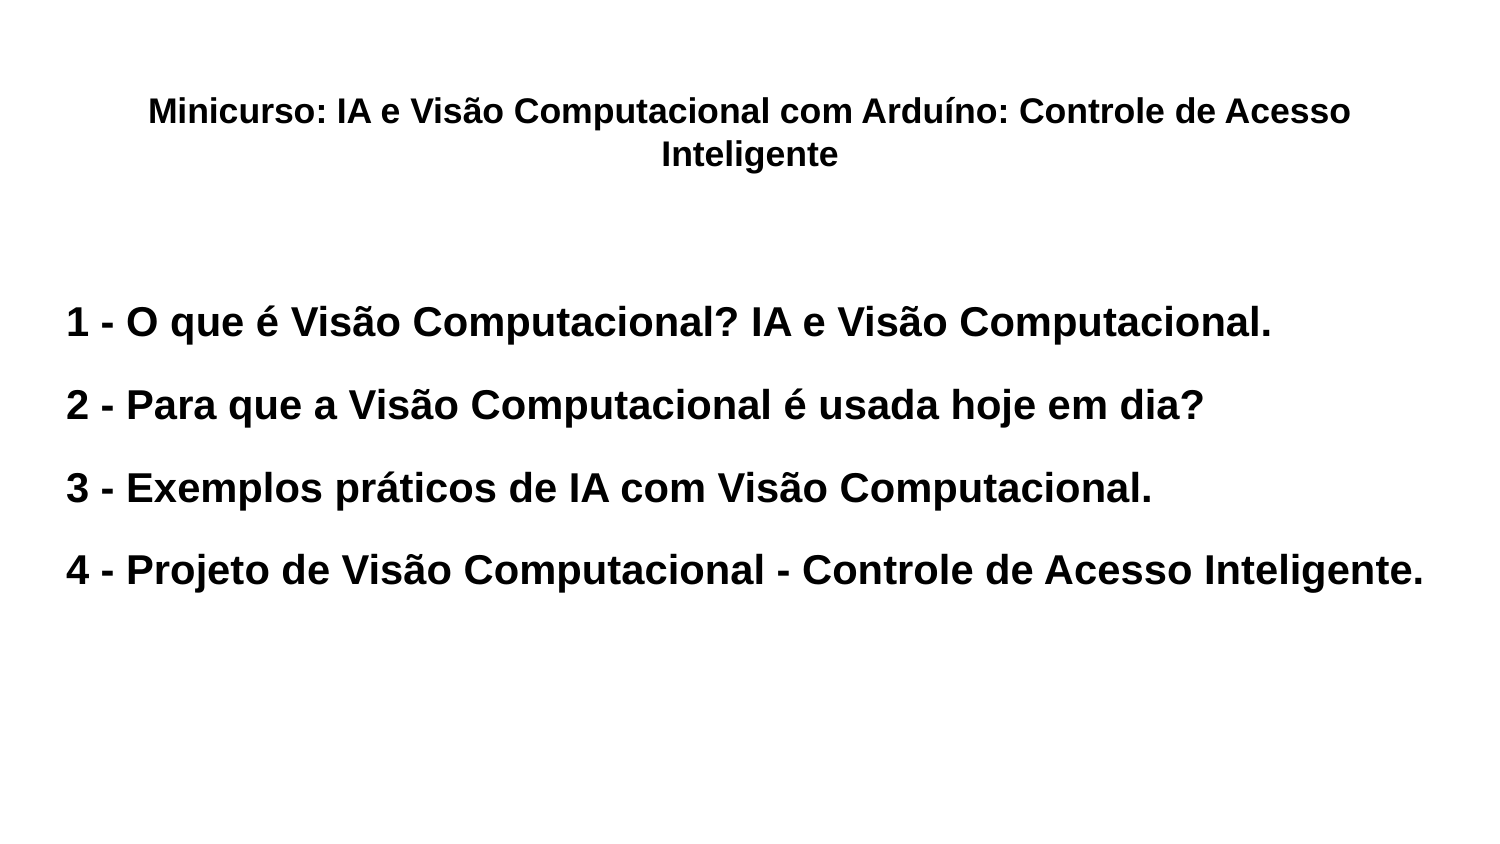

# Minicurso: IA e Visão Computacional com Arduíno: Controle de Acesso Inteligente
1 - O que é Visão Computacional? IA e Visão Computacional.
2 - Para que a Visão Computacional é usada hoje em dia?
3 - Exemplos práticos de IA com Visão Computacional.
4 - Projeto de Visão Computacional - Controle de Acesso Inteligente.